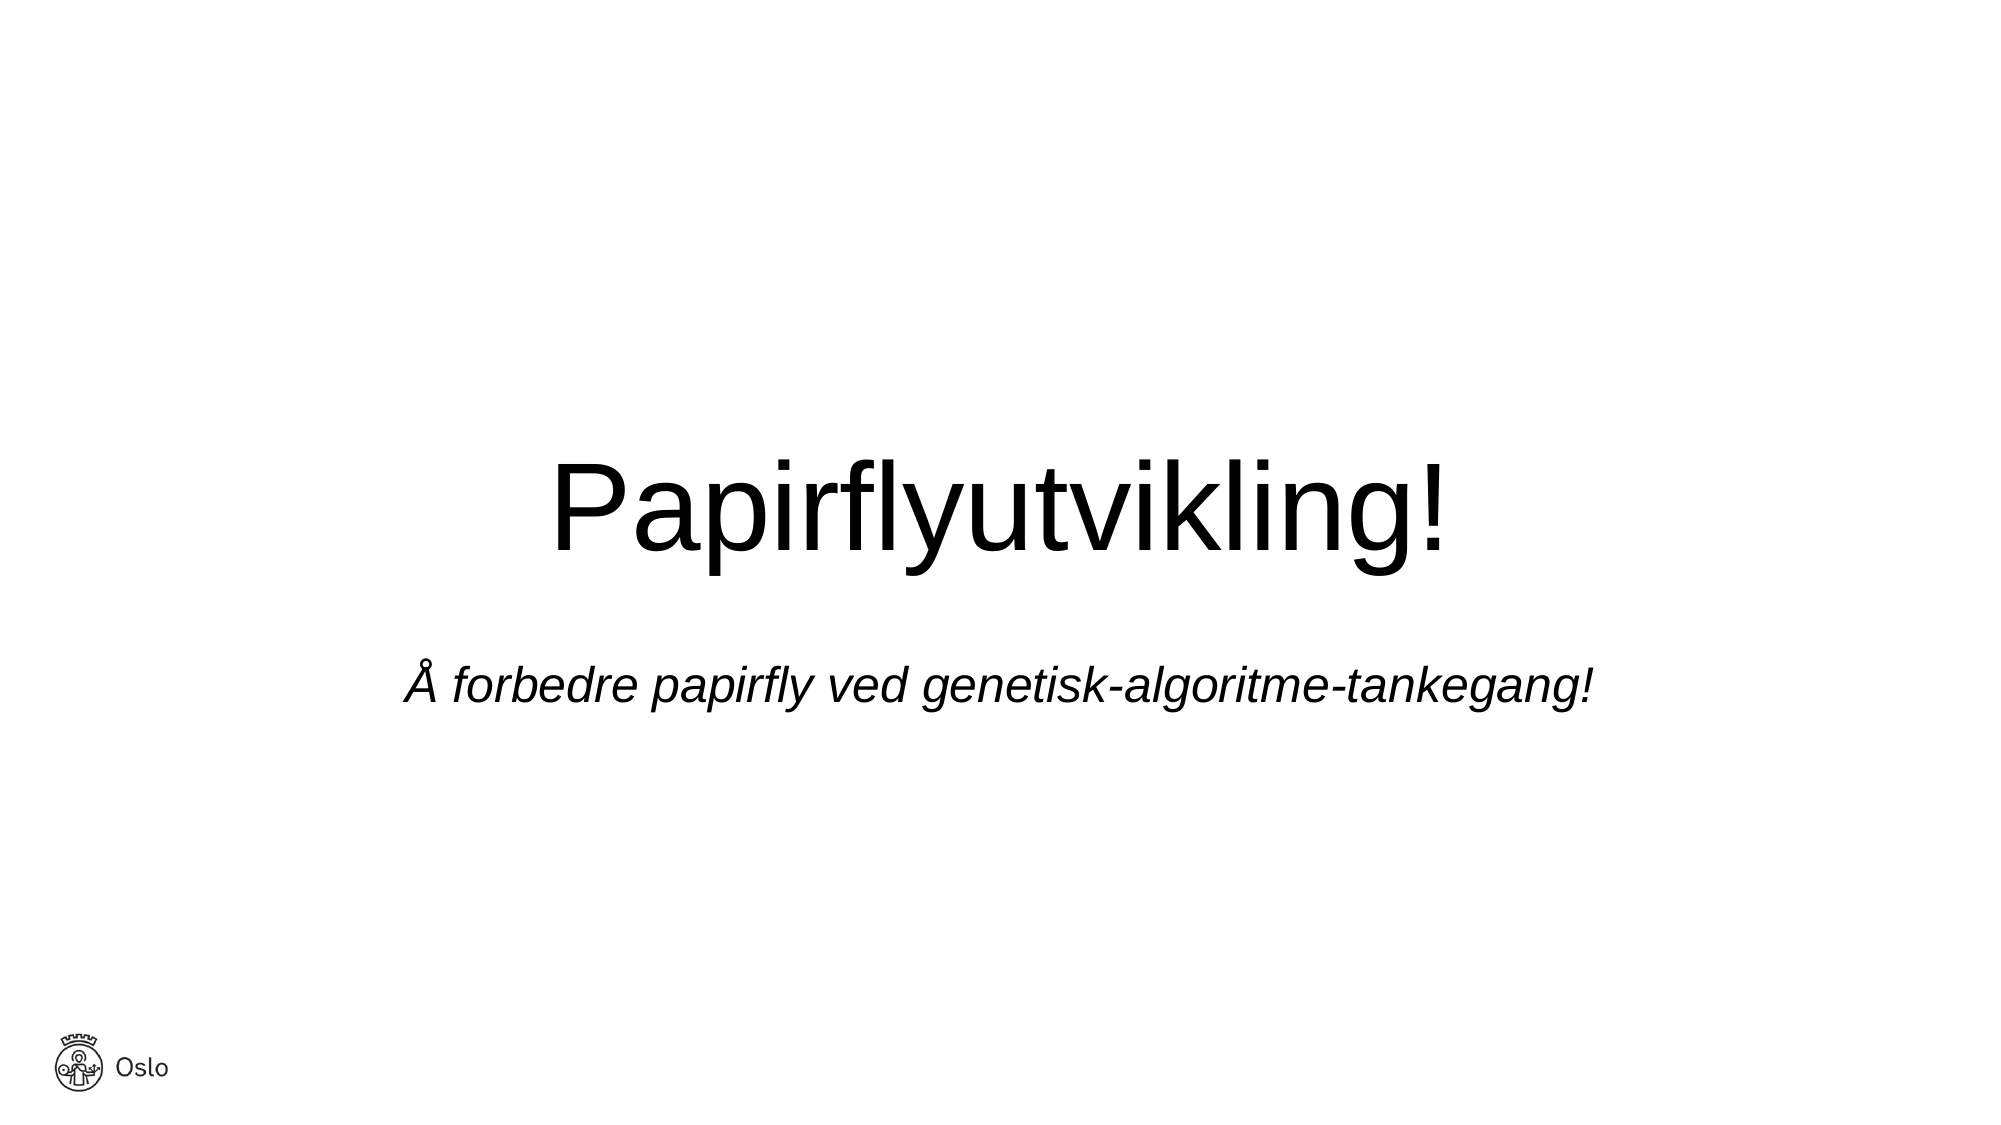

# Papirflyutvikling!
Å forbedre papirfly ved genetisk-algoritme-tankegang!